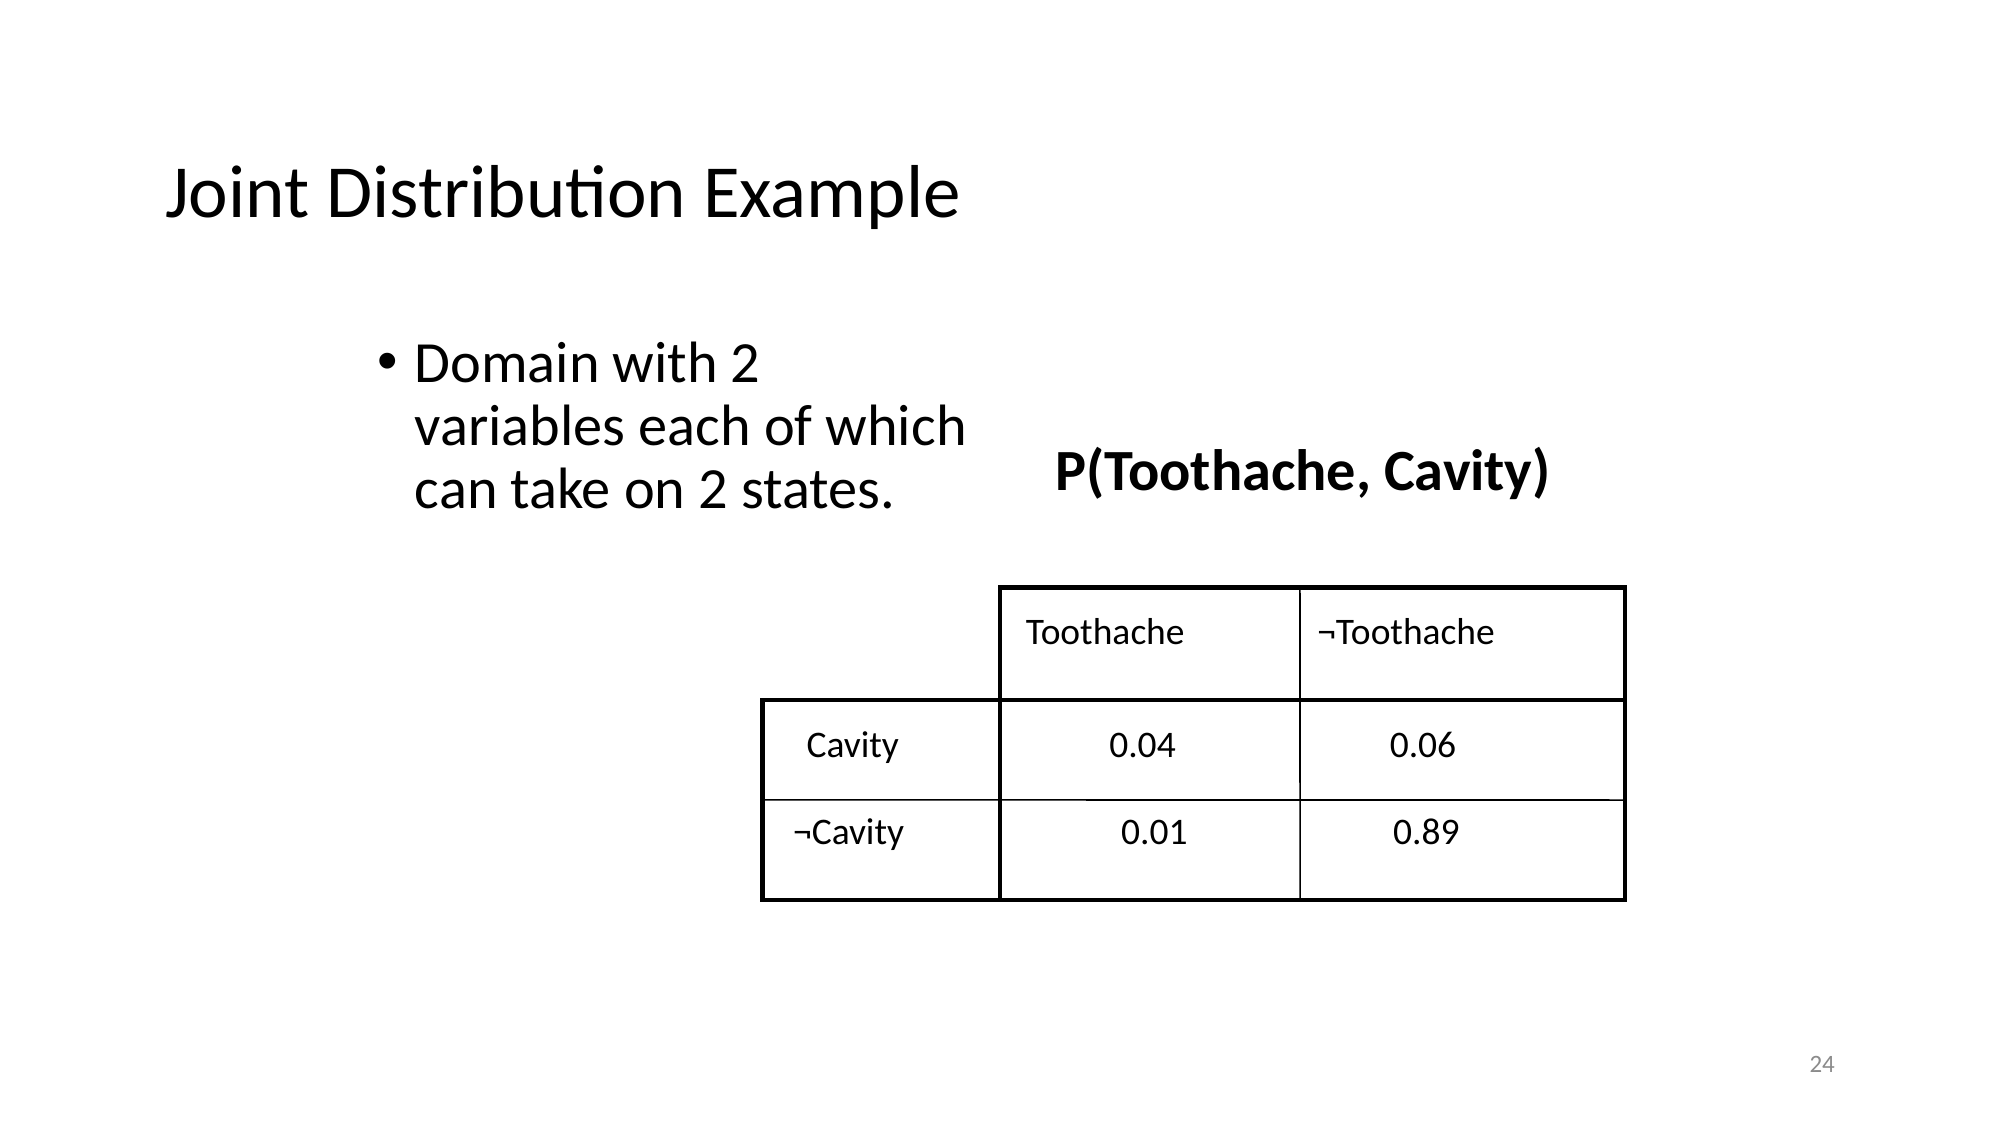

# Joint Distribution Example
Domain with 2 variables each of which can take on 2 states.
P(Toothache, Cavity)

 Toothache	¬Toothache

  Cavity	                    0.04		0.06

¬Cavity	                     0.01		0.89
24